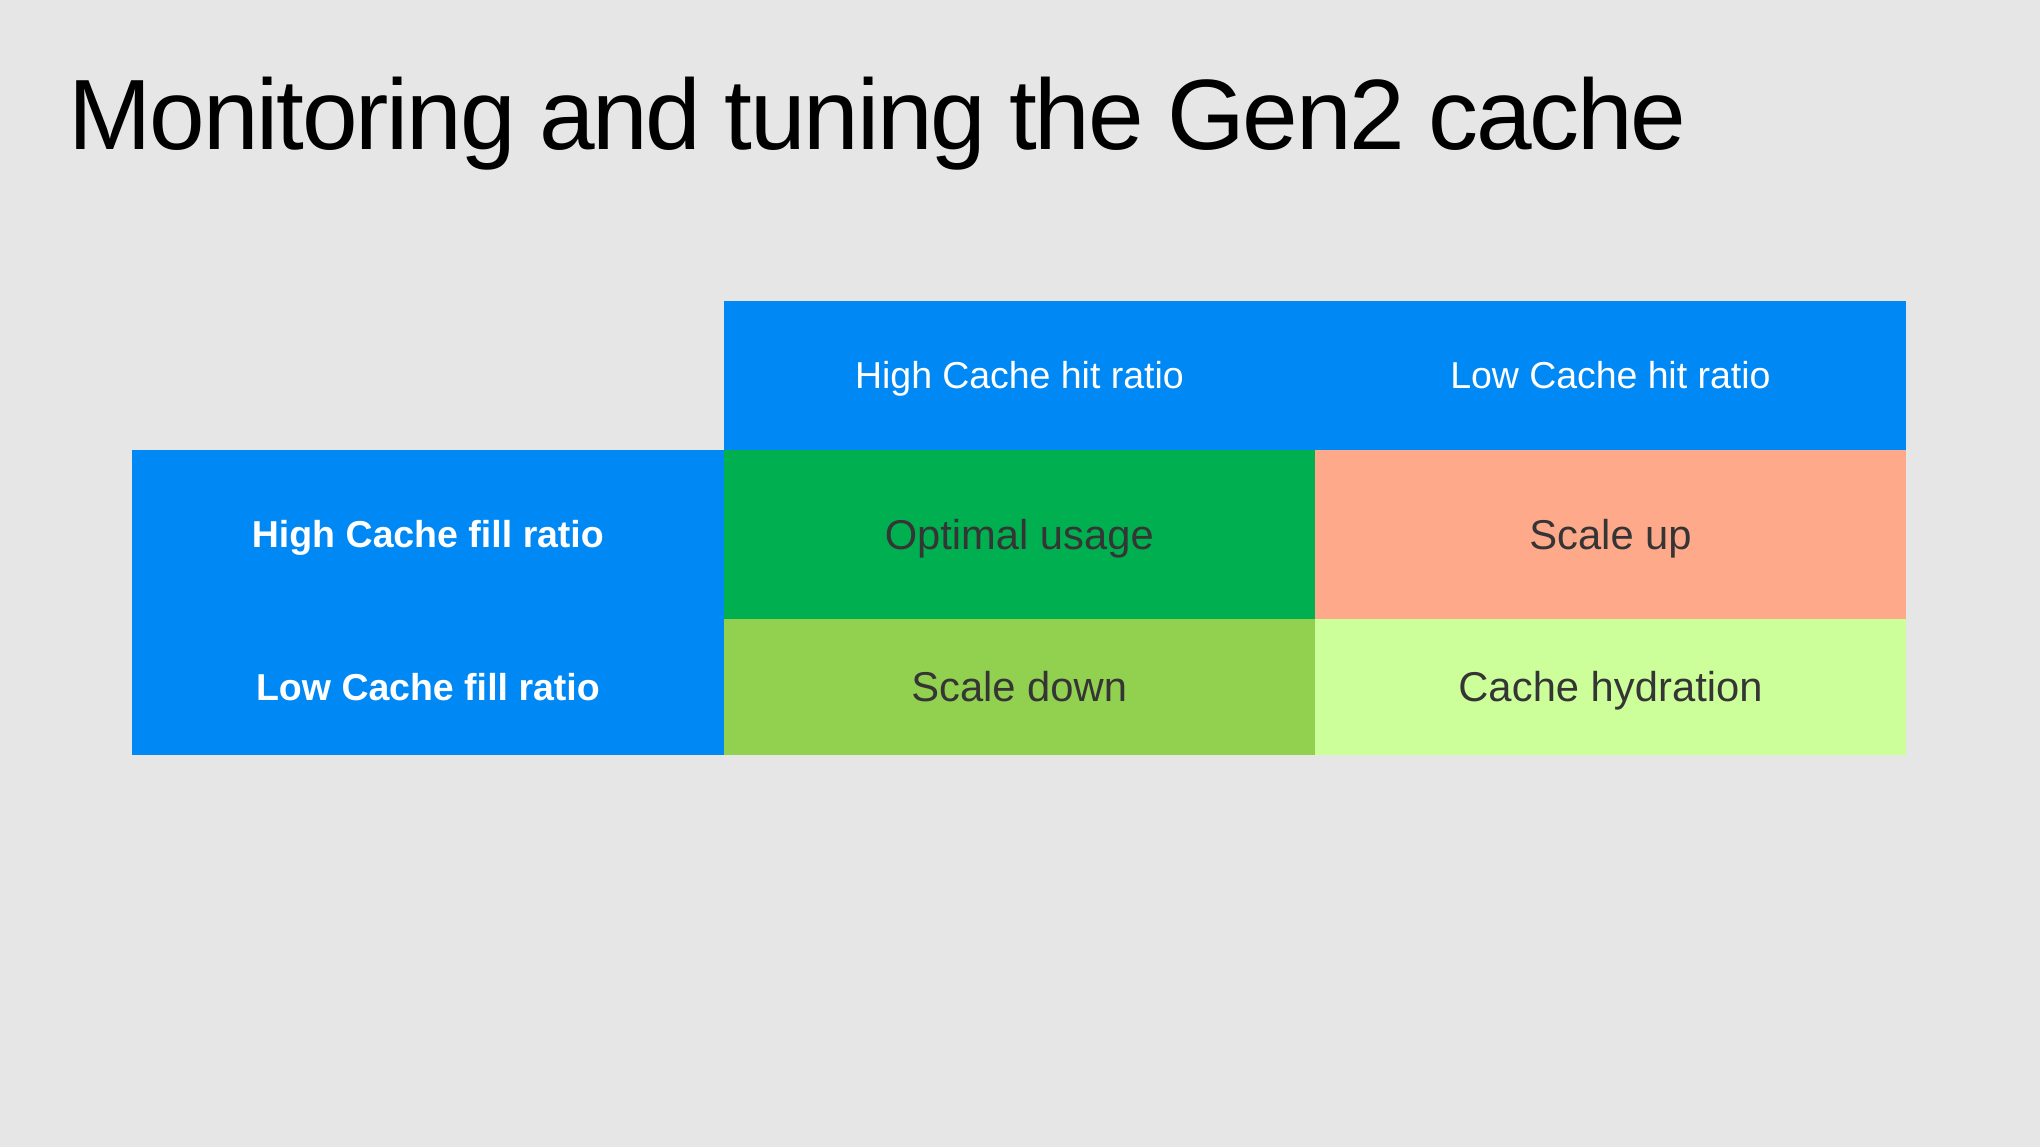

# Monitoring and tuning the Gen2 cache
|  | High Cache hit ratio | Low Cache hit ratio |
| --- | --- | --- |
| High Cache fill ratio | Optimal usage | Scale up |
| Low Cache fill ratio | Scale down | Cache hydration |